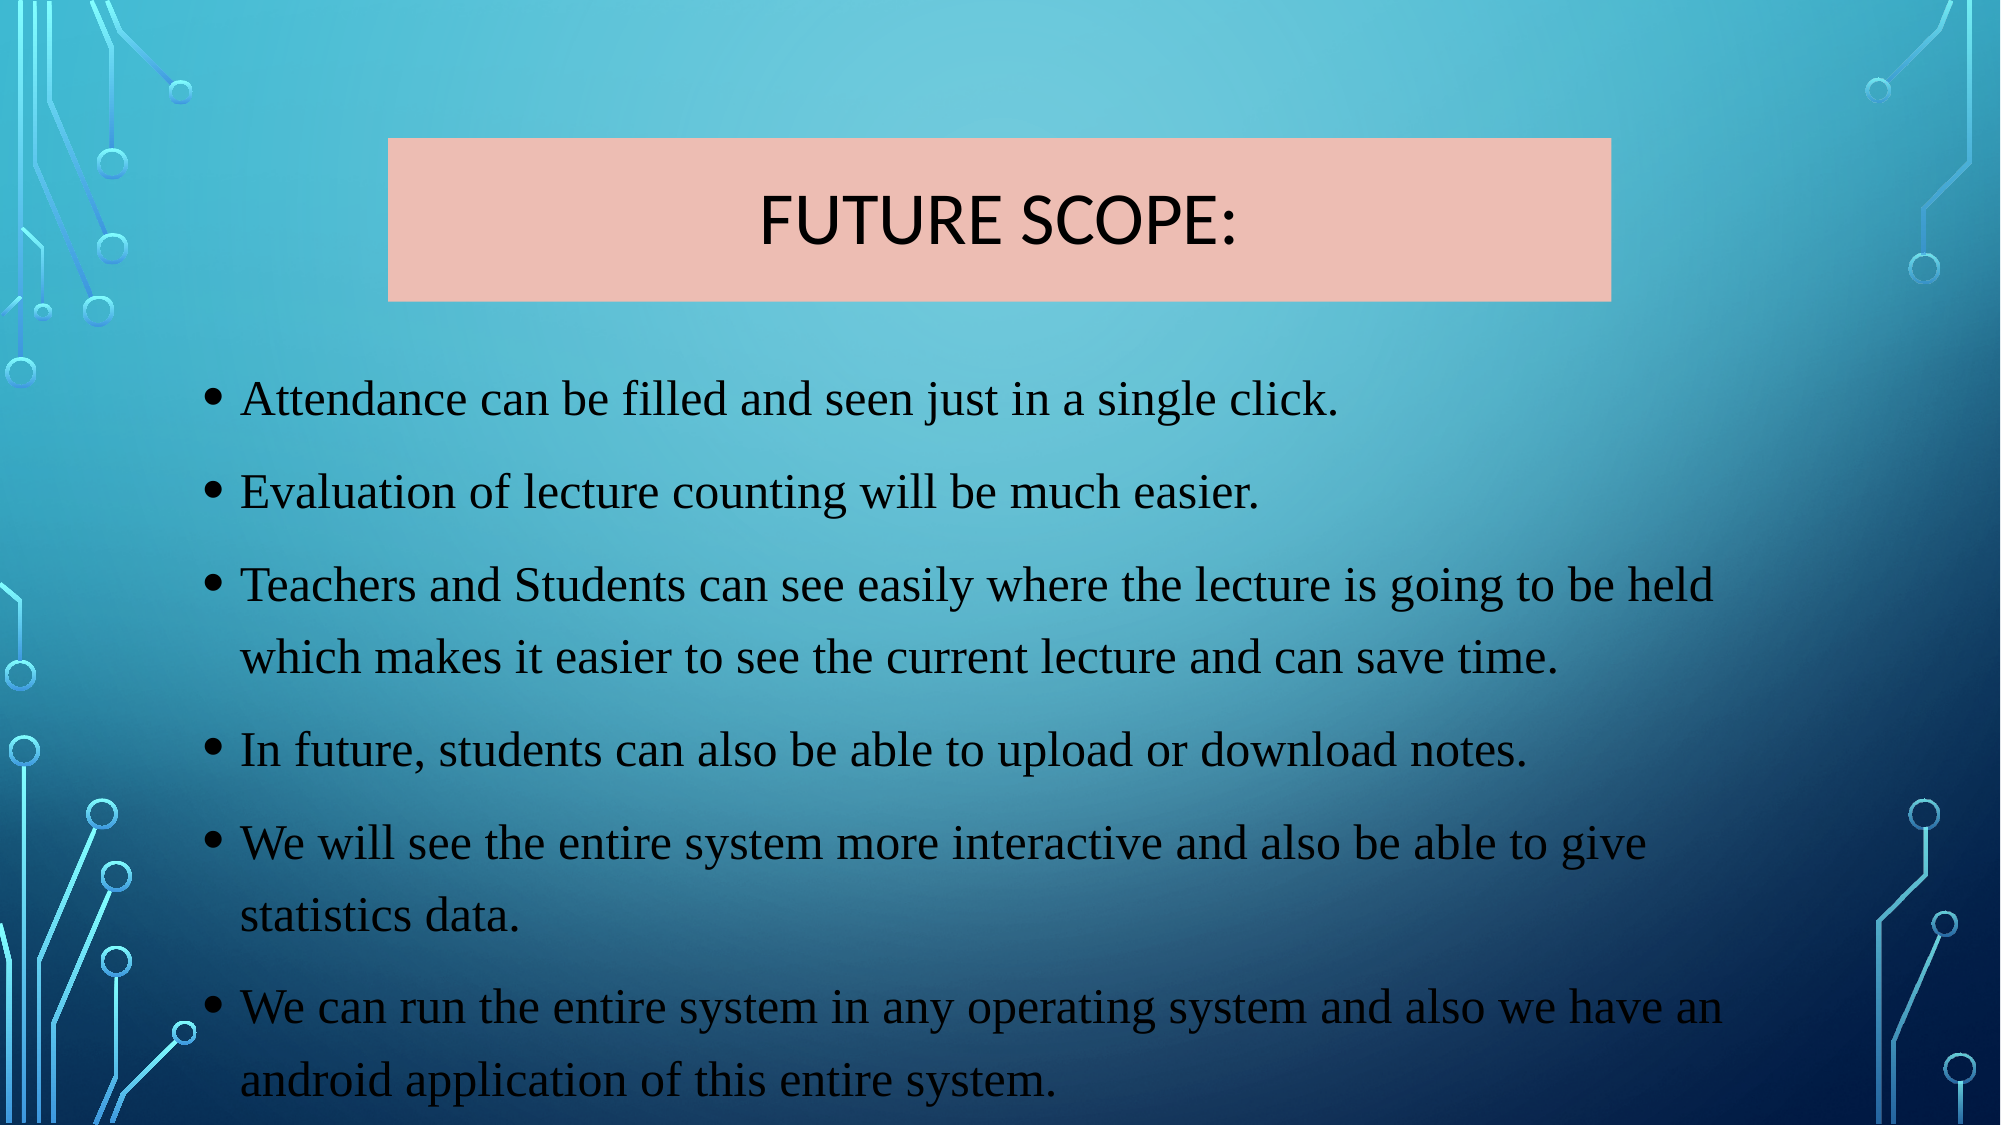

# Future Scope:
Attendance can be filled and seen just in a single click.
Evaluation of lecture counting will be much easier.
Teachers and Students can see easily where the lecture is going to be held which makes it easier to see the current lecture and can save time.
In future, students can also be able to upload or download notes.
We will see the entire system more interactive and also be able to give statistics data.
We can run the entire system in any operating system and also we have an android application of this entire system.